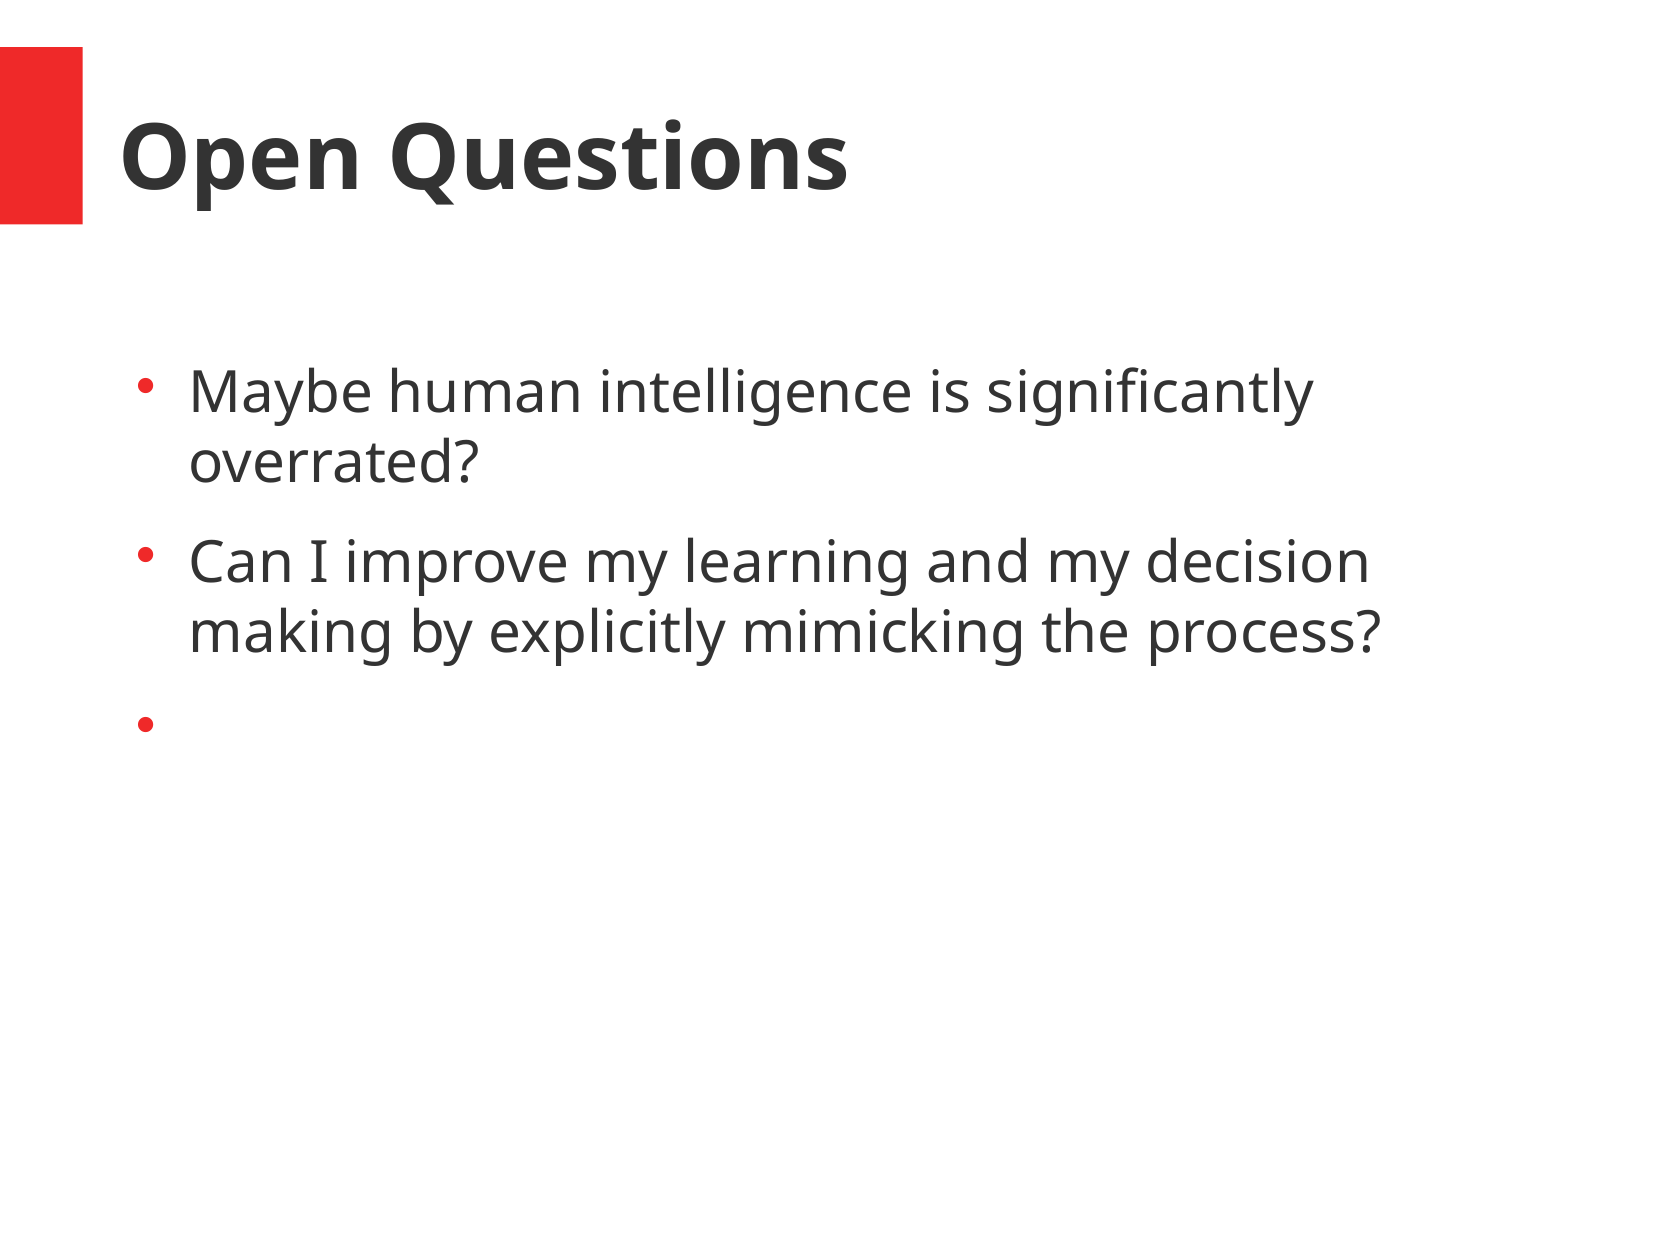

Open Questions
Maybe human intelligence is significantly overrated?
Can I improve my learning and my decision making by explicitly mimicking the process?